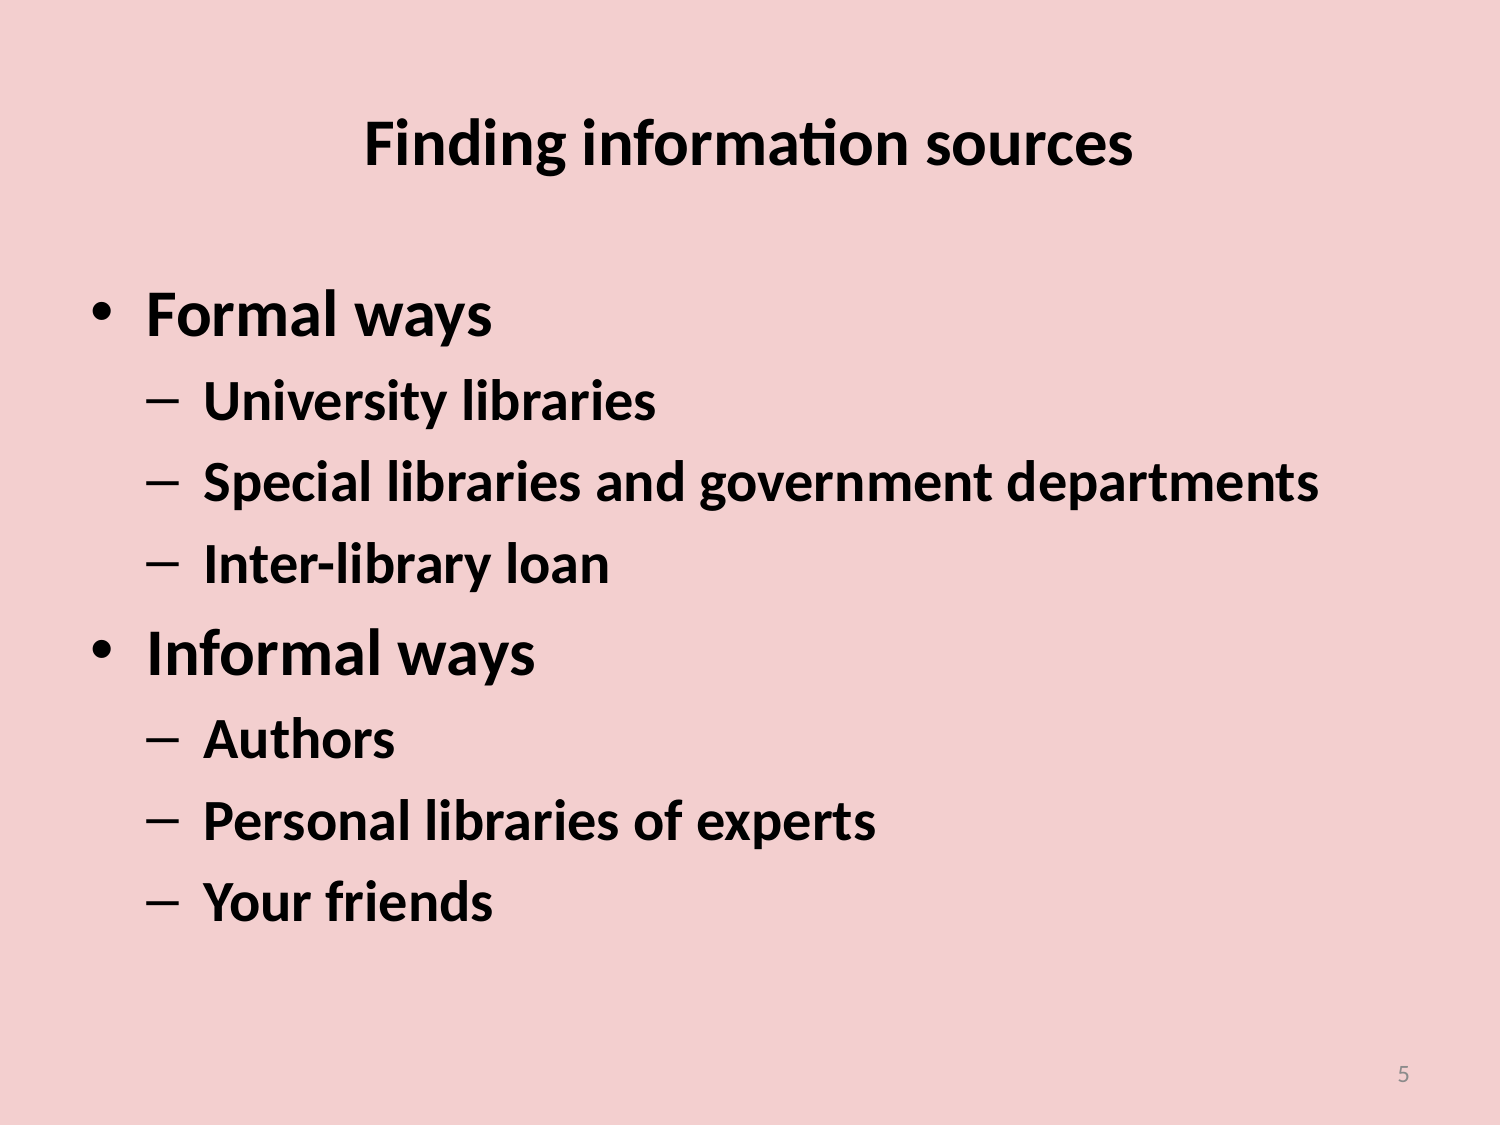

# Finding information sources
Formal ways
University libraries
Special libraries and government departments
Inter-library loan
Informal ways
Authors
Personal libraries of experts
Your friends
5